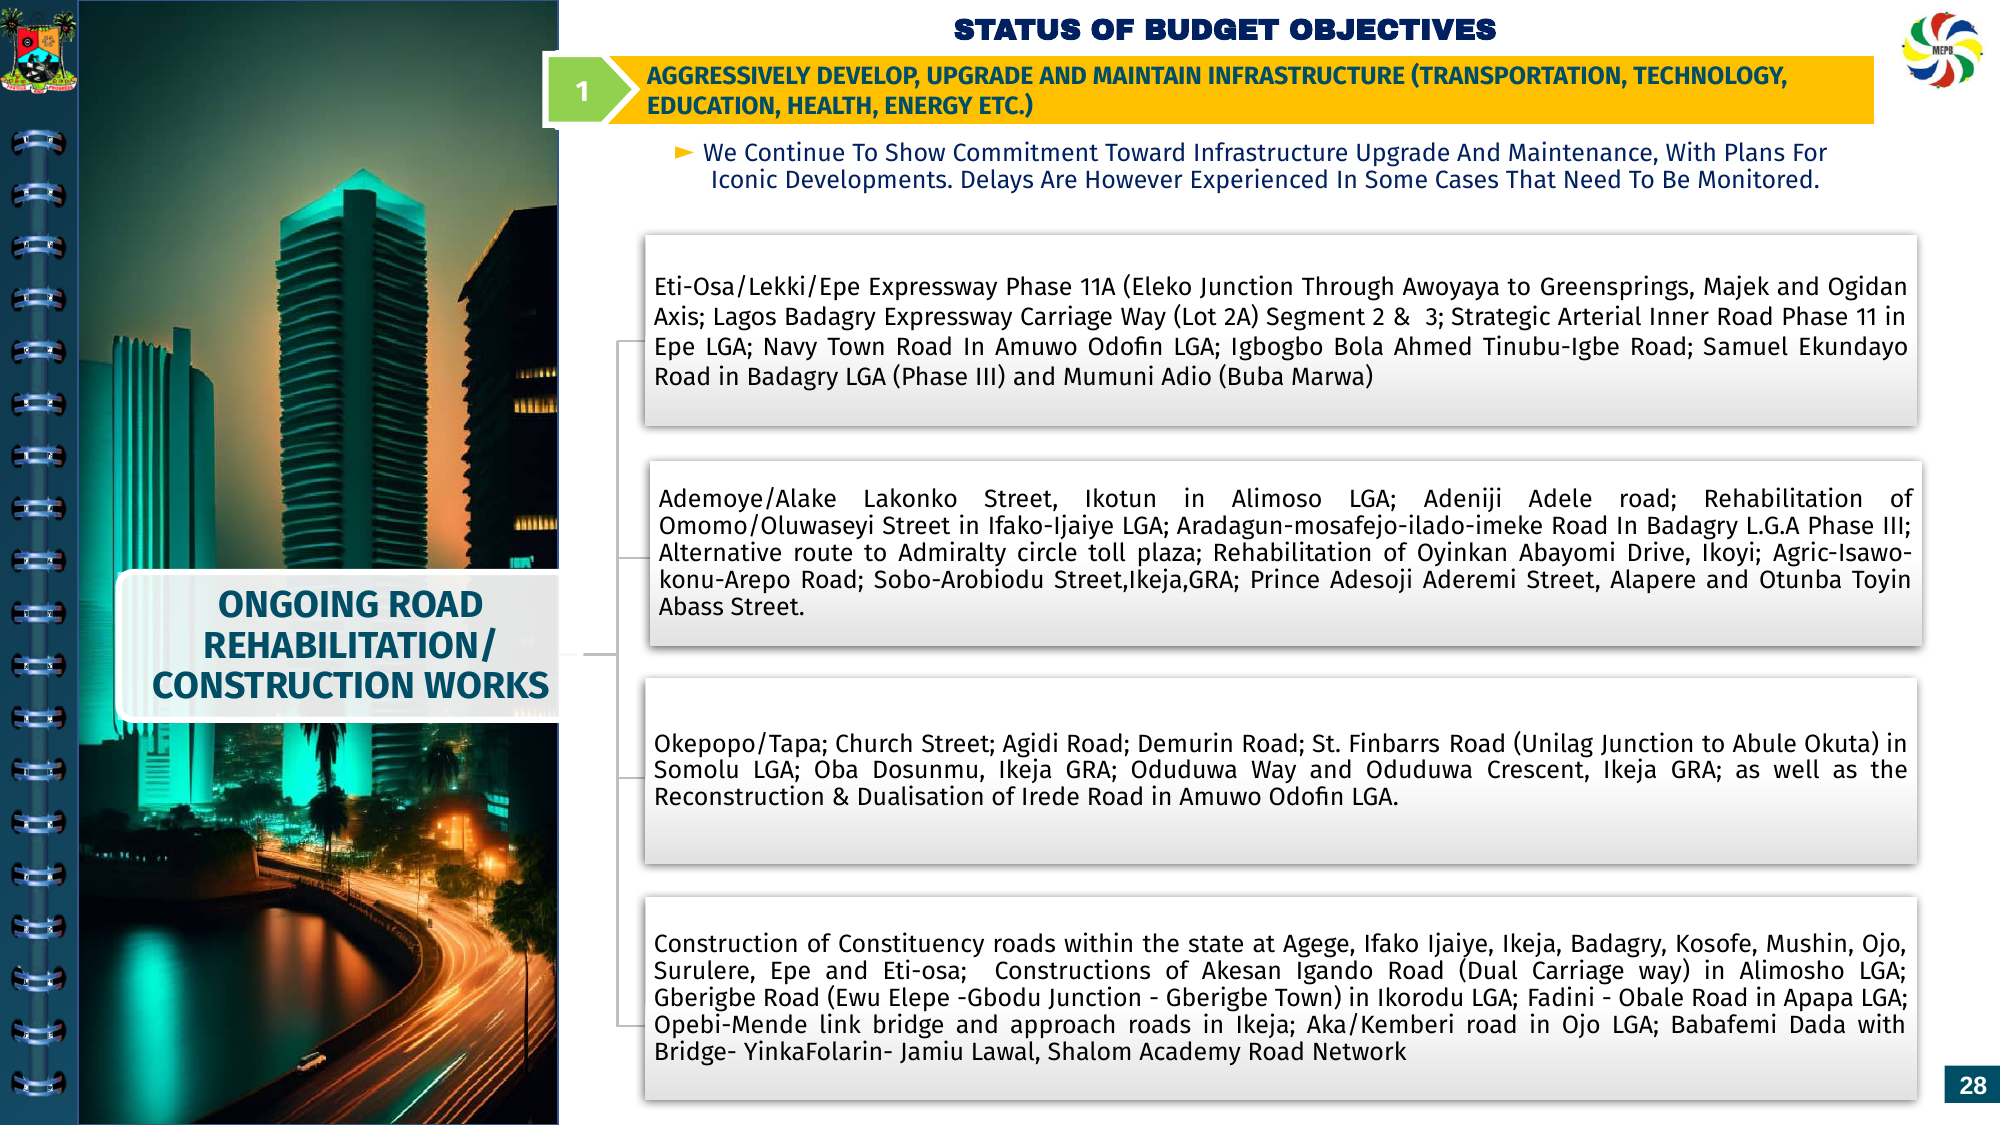

AGGRESSIVELY DEVELOP, UPGRADE AND MAINTAIN INFRASTRUCTURE (TRANSPORTATION, TECHNOLOGY, EDUCATION, HEALTH, ENERGY ETC.)
1
We Continue To Show Commitment Toward Infrastructure Upgrade And Maintenance, With Plans For Iconic Developments. Delays Are However Experienced In Some Cases That Need To Be Monitored.

Eti-Osa/Lekki/Epe Expressway Phase 11A (Eleko Junction Through Awoyaya to Greensprings, Majek and Ogidan Axis; Lagos Badagry Expressway Carriage Way (Lot 2A) Segment 2 &  3; Strategic Arterial Inner Road Phase 11 in Epe LGA; Navy Town Road In Amuwo Odofin LGA; Igbogbo Bola Ahmed Tinubu-Igbe Road; Samuel Ekundayo Road in Badagry LGA (Phase III) and Mumuni Adio (Buba Marwa)

Ademoye/Alake Lakonko Street, Ikotun in Alimoso LGA; Adeniji Adele road; Rehabilitation of Omomo/Oluwaseyi Street in Ifako-Ijaiye LGA; Aradagun-mosafejo-ilado-imeke Road In Badagry L.G.A Phase III; Alternative route to Admiralty circle toll plaza; Rehabilitation of Oyinkan Abayomi Drive, Ikoyi; Agric-Isawo-konu-Arepo Road; Sobo-Arobiodu Street,Ikeja,GRA; Prince Adesoji Aderemi Street, Alapere and Otunba Toyin Abass Street.

Okepopo/Tapa; Church Street; Agidi Road; Demurin Road; St. Finbarrs Road (Unilag Junction to Abule Okuta) in Somolu LGA; Oba Dosunmu, Ikeja GRA; Oduduwa Way and Oduduwa Crescent, Ikeja GRA; as well as the Reconstruction & Dualisation of Irede Road in Amuwo Odofin LGA.
Construction of Constituency roads within the state at Agege, Ifako Ijaiye, Ikeja, Badagry, Kosofe, Mushin, Ojo, Surulere, Epe and Eti-osa;  Constructions of Akesan Igando Road (Dual Carriage way) in Alimosho LGA; Gberigbe Road (Ewu Elepe -Gbodu Junction - Gberigbe Town) in Ikorodu LGA; Fadini - Obale Road in Apapa LGA; Opebi-Mende link bridge and approach roads in Ikeja; Aka/Kemberi road in Ojo LGA; Babafemi Dada with Bridge- YinkaFolarin- Jamiu Lawal, Shalom Academy Road Network

ONGOING ROAD REHABILITATION/ CONSTRUCTION WORKS
28